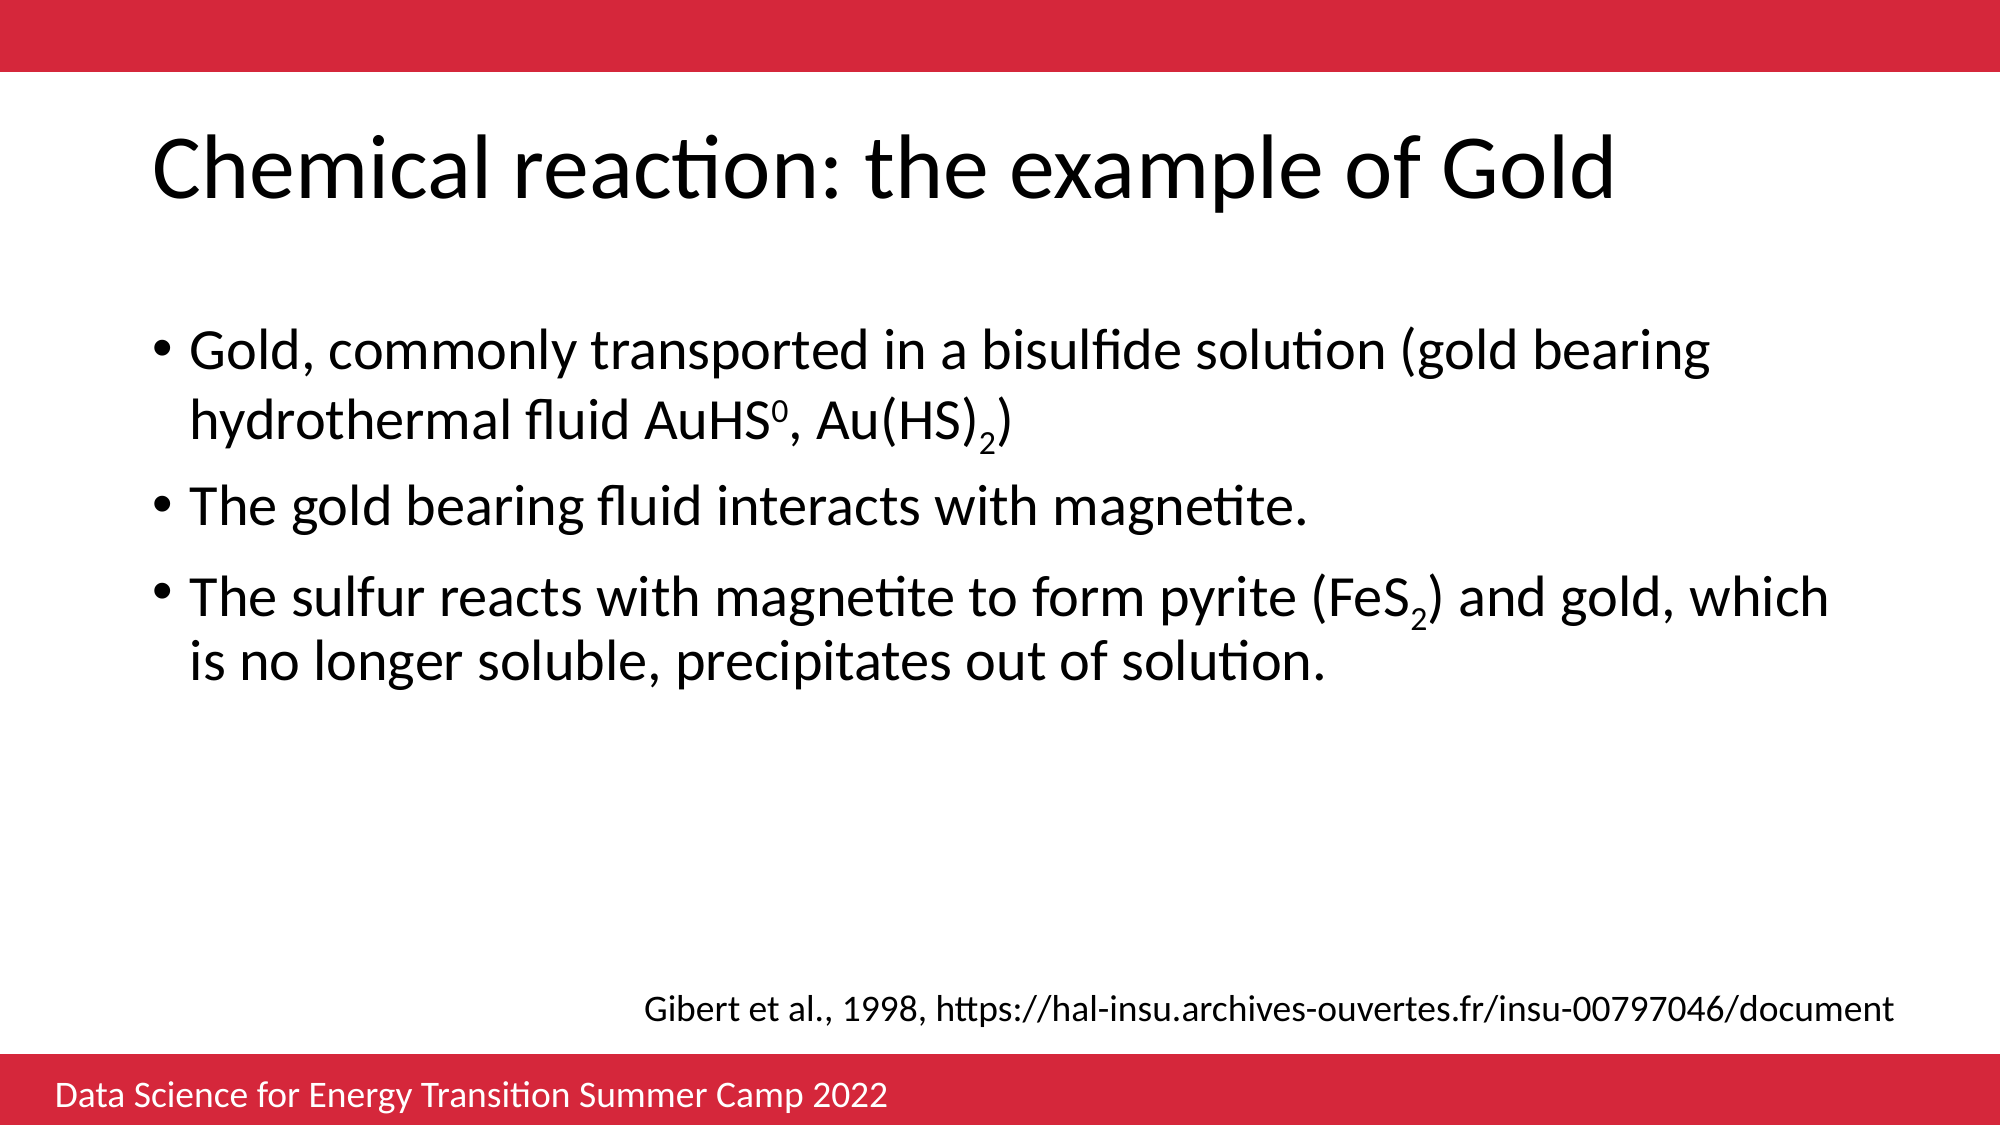

# Chemical reaction: the example of Gold
Gold, commonly transported in a bisulfide solution (gold bearing hydrothermal fluid AuHS0, Au(HS)2)
The gold bearing fluid interacts with magnetite.
The sulfur reacts with magnetite to form pyrite (FeS2) and gold, which is no longer soluble, precipitates out of solution.
Gibert et al., 1998, https://hal-insu.archives-ouvertes.fr/insu-00797046/document